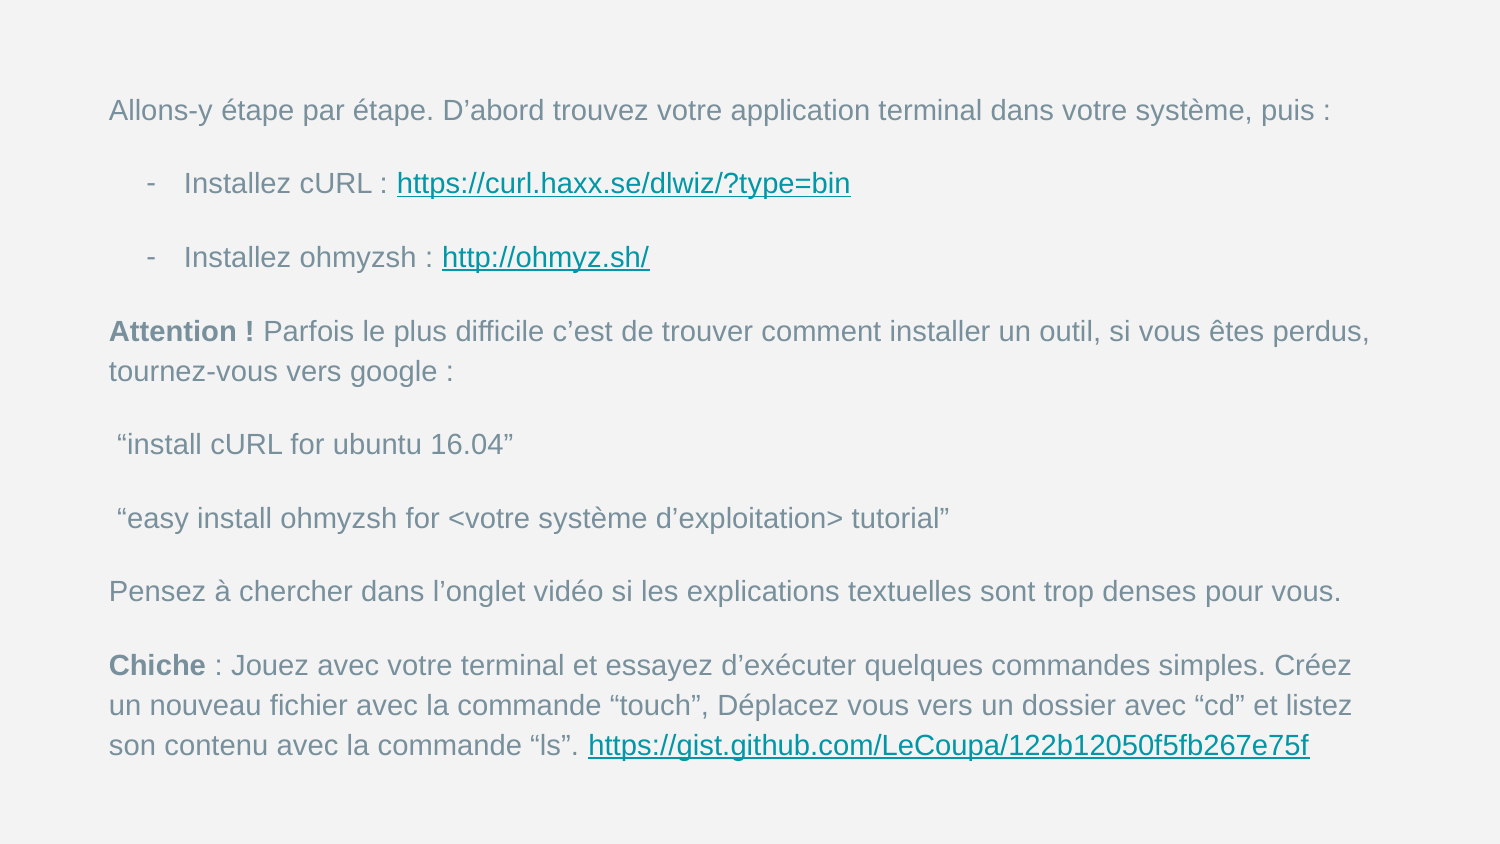

Allons-y étape par étape. D’abord trouvez votre application terminal dans votre système, puis :
Installez cURL : https://curl.haxx.se/dlwiz/?type=bin
Installez ohmyzsh : http://ohmyz.sh/
Attention ! Parfois le plus difficile c’est de trouver comment installer un outil, si vous êtes perdus, tournez-vous vers google :
 “install cURL for ubuntu 16.04”
 “easy install ohmyzsh for <votre système d’exploitation> tutorial”
Pensez à chercher dans l’onglet vidéo si les explications textuelles sont trop denses pour vous.
Chiche : Jouez avec votre terminal et essayez d’exécuter quelques commandes simples. Créez un nouveau fichier avec la commande “touch”, Déplacez vous vers un dossier avec “cd” et listez son contenu avec la commande “ls”. https://gist.github.com/LeCoupa/122b12050f5fb267e75f